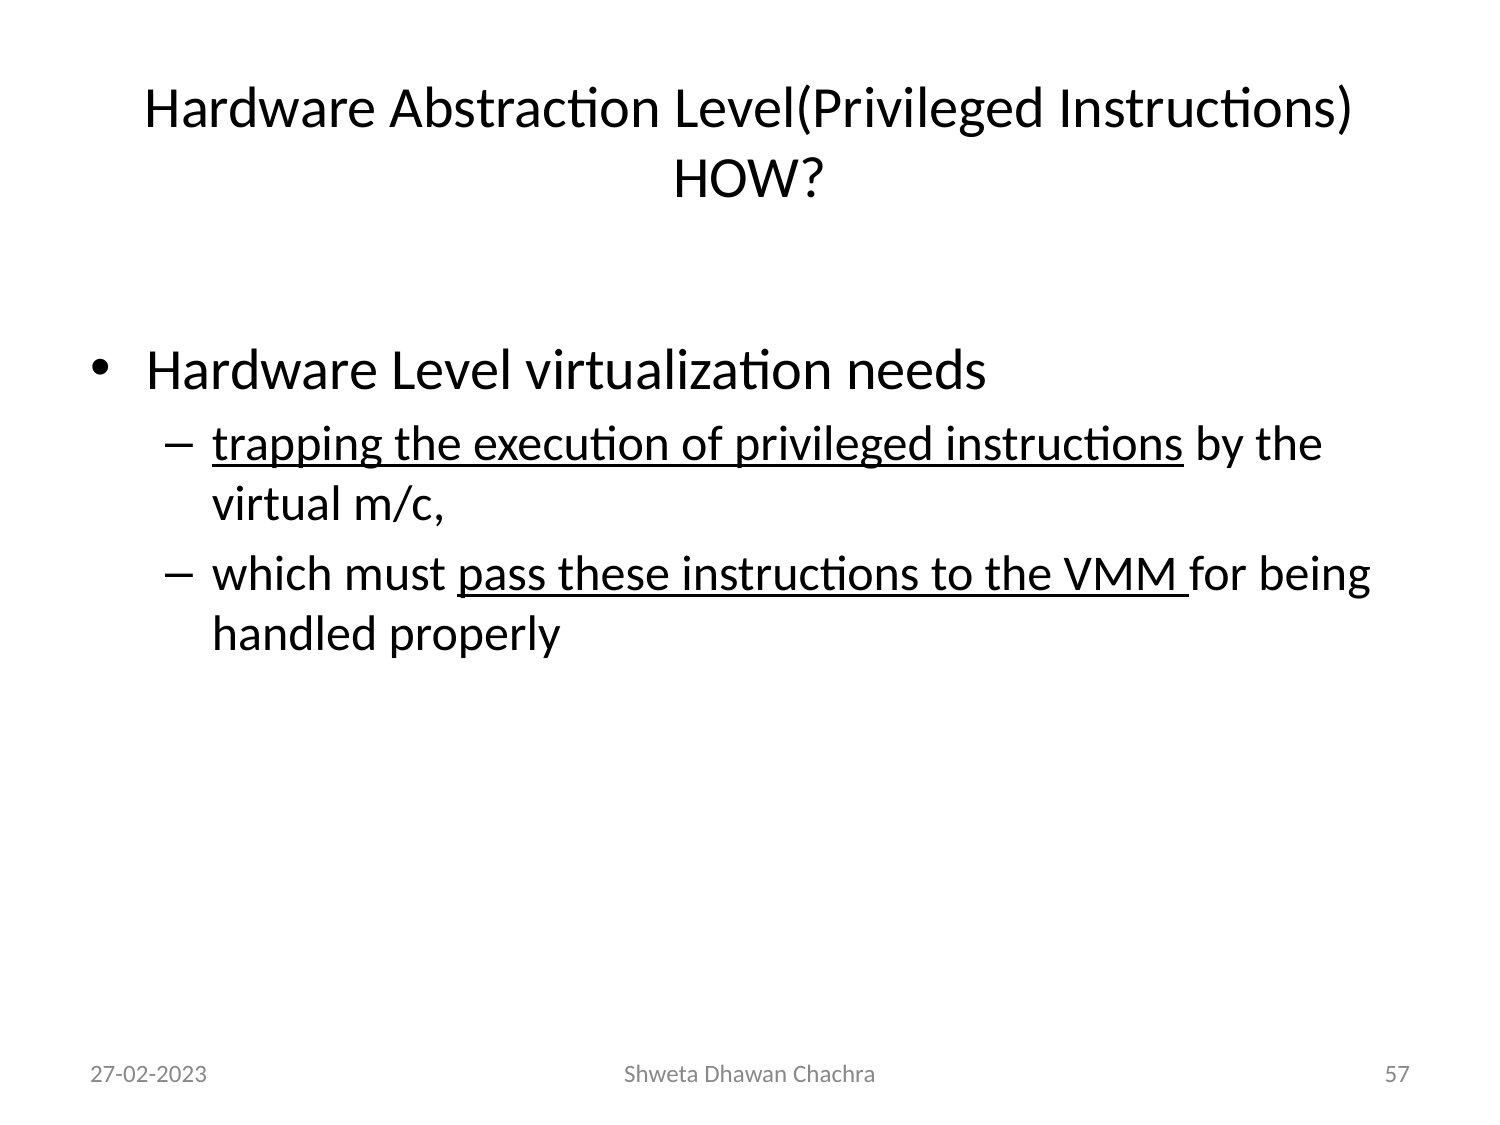

# Hardware Abstraction Level(Privileged Instructions) HOW?

Hardware Level virtualization needs
trapping the execution of privileged instructions by the virtual m/c,
which must pass these instructions to the VMM for being handled properly

27-02-2023
Shweta Dhawan Chachra
57